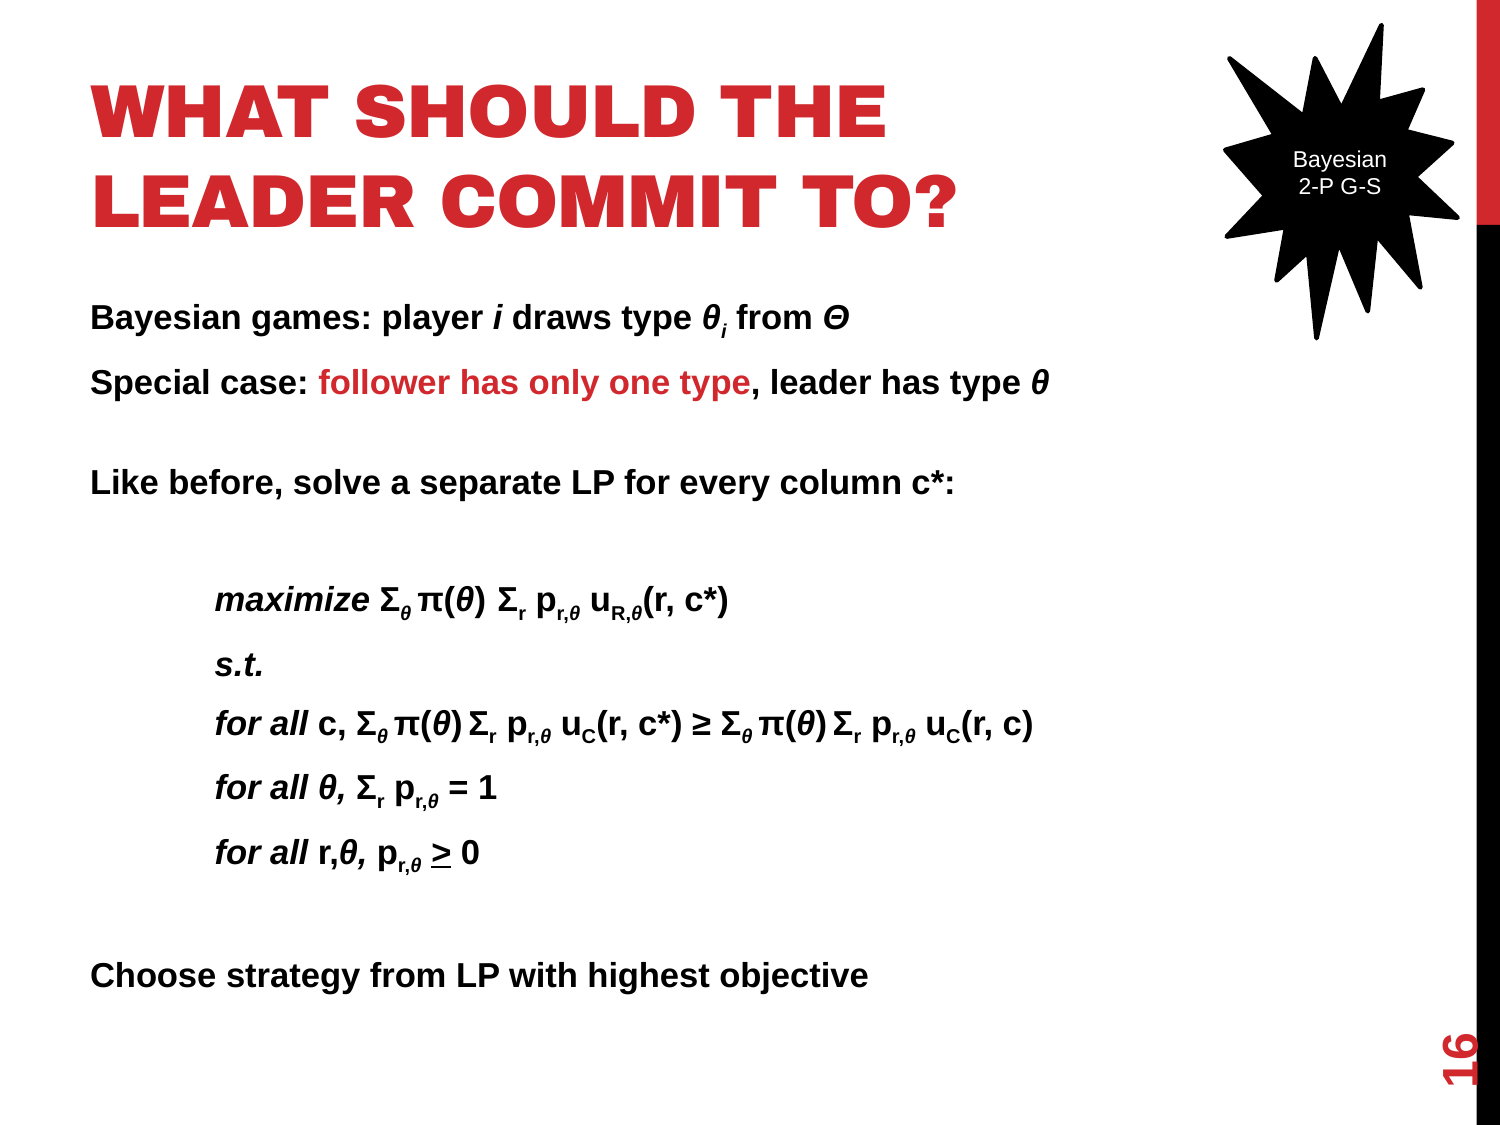

# What should the leader commit to?
Bayesian 2-P G-S
Bayesian games: player i draws type θi from Θ
Special case: follower has only one type, leader has type θ
Like before, solve a separate LP for every column c*:

	maximize Σθ π(θ)  Σr pr,θ uR,θ(r, c*)
	s.t.
	for all c, Σθ π(θ) Σr pr,θ uC(r, c*) ≥ Σθ π(θ) Σr pr,θ uC(r, c)
	for all θ, Σr pr,θ = 1
	for all r,θ, pr,θ > 0

Choose strategy from LP with highest objective

16